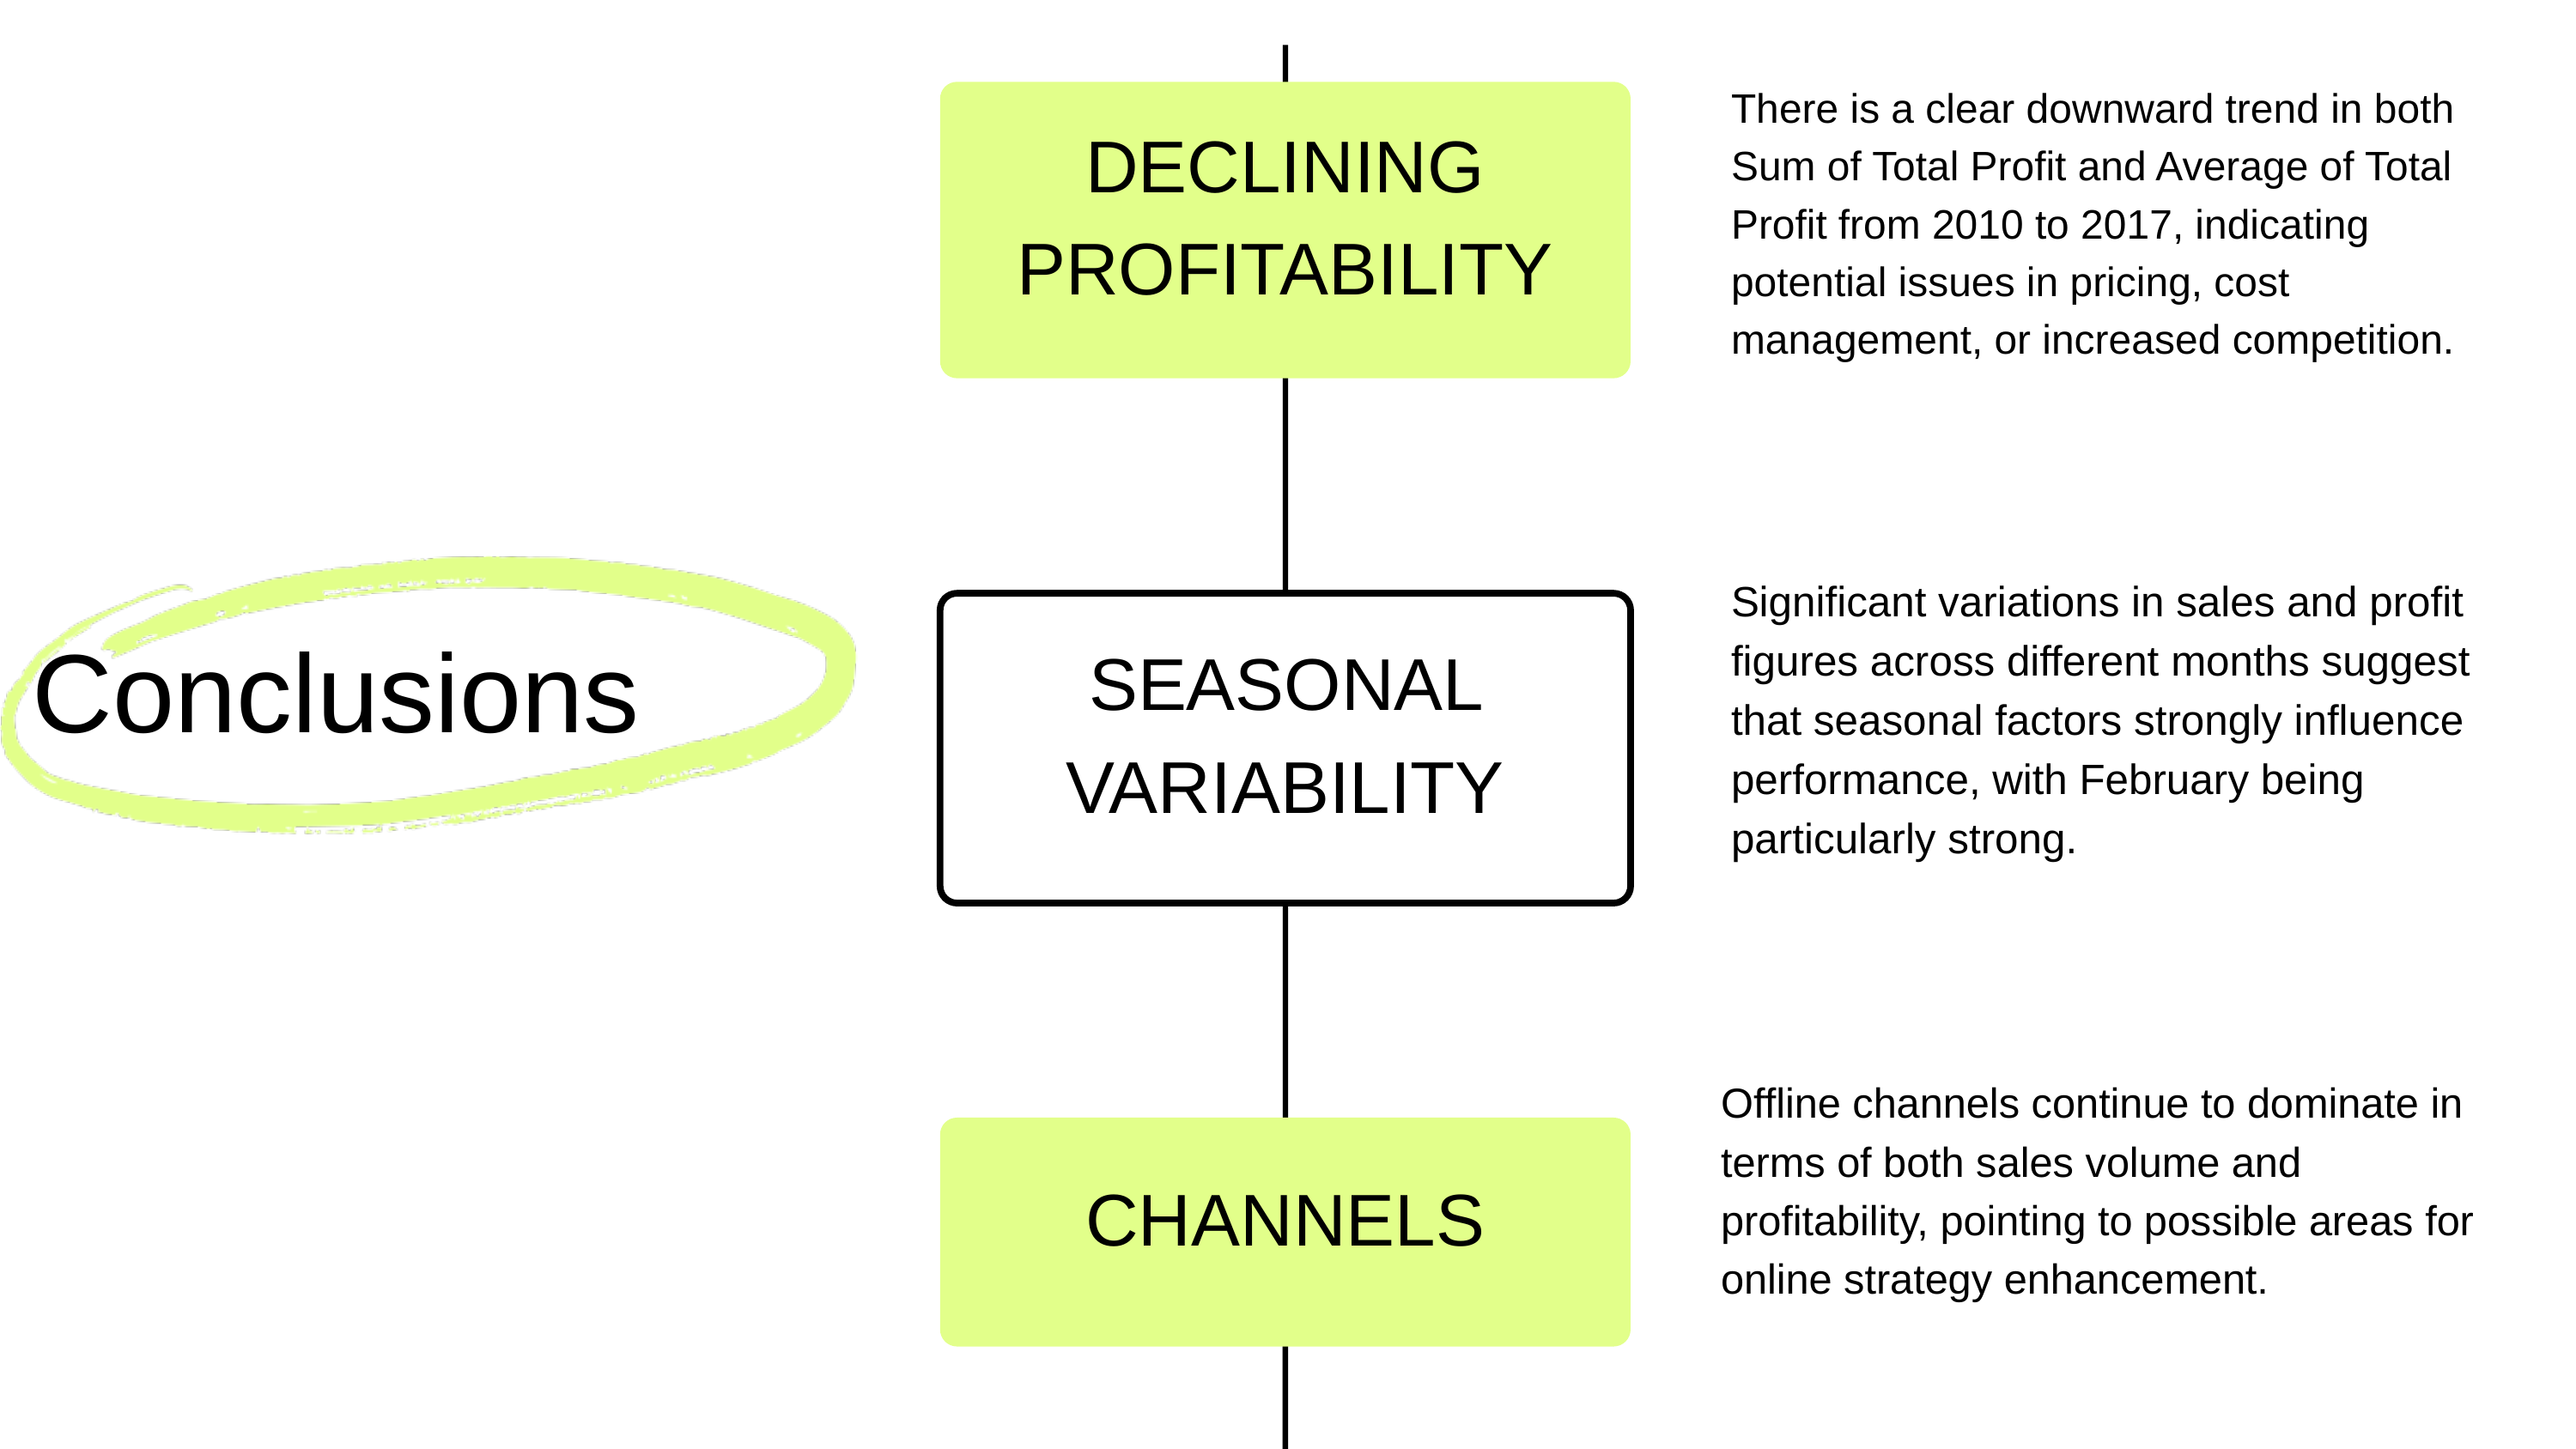

There is a clear downward trend in both Sum of Total Profit and Average of Total Profit from 2010 to 2017, indicating potential issues in pricing, cost management, or increased competition.

DECLINING PROFITABILITY

Significant variations in sales and profit figures across different months suggest that seasonal factors strongly influence performance, with February being particularly strong.

SEASONAL VARIABILITY
Conclusions
Offline channels continue to dominate in terms of both sales volume and profitability, pointing to possible areas for online strategy enhancement.

CHANNELS